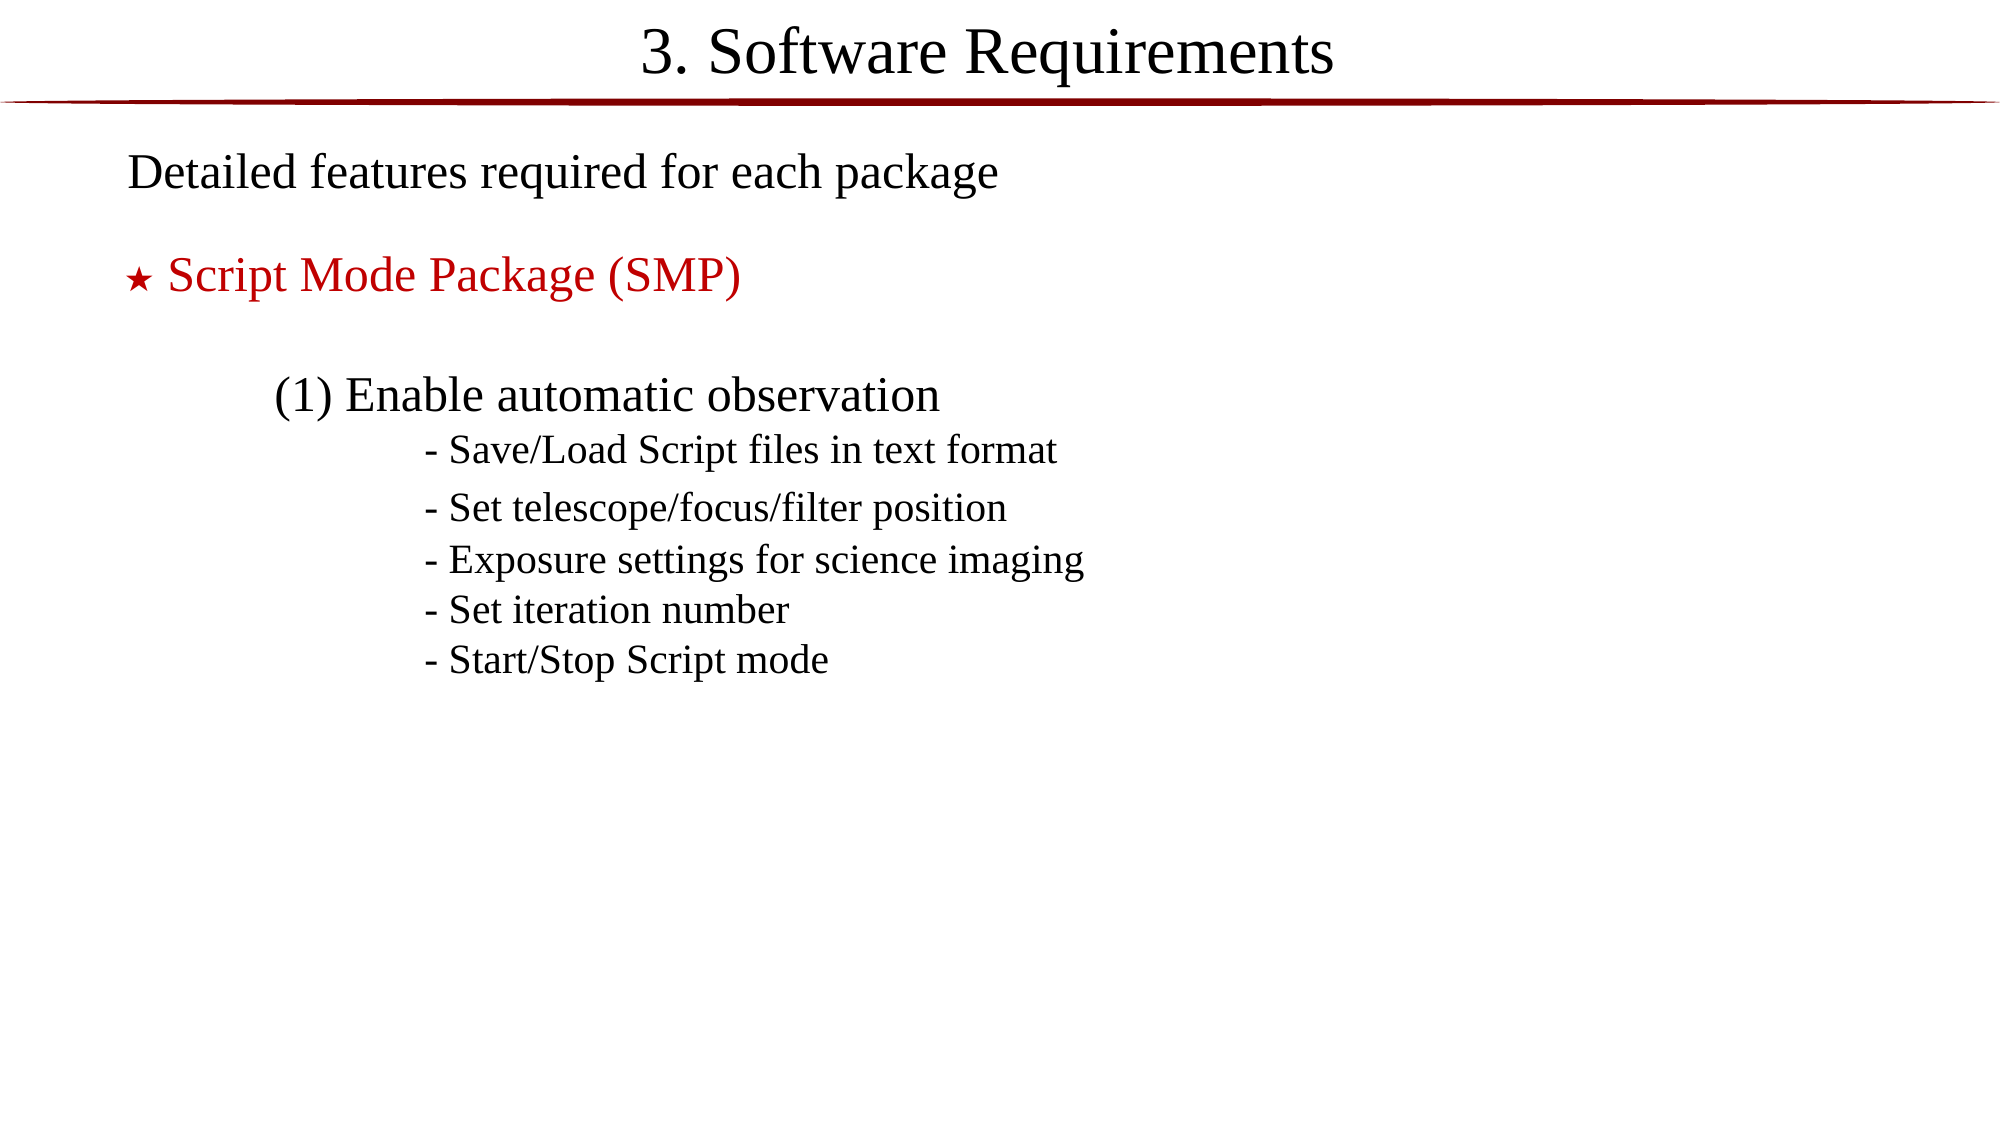

3. Software Requirements

Detailed features required for each package
★ Script Mode Package (SMP)

	(1) Enable automatic observation
		- Save/Load Script files in text format
		- Set telescope/focus/filter position
		- Exposure settings for science imaging
		- Set iteration number
		- Start/Stop Script mode